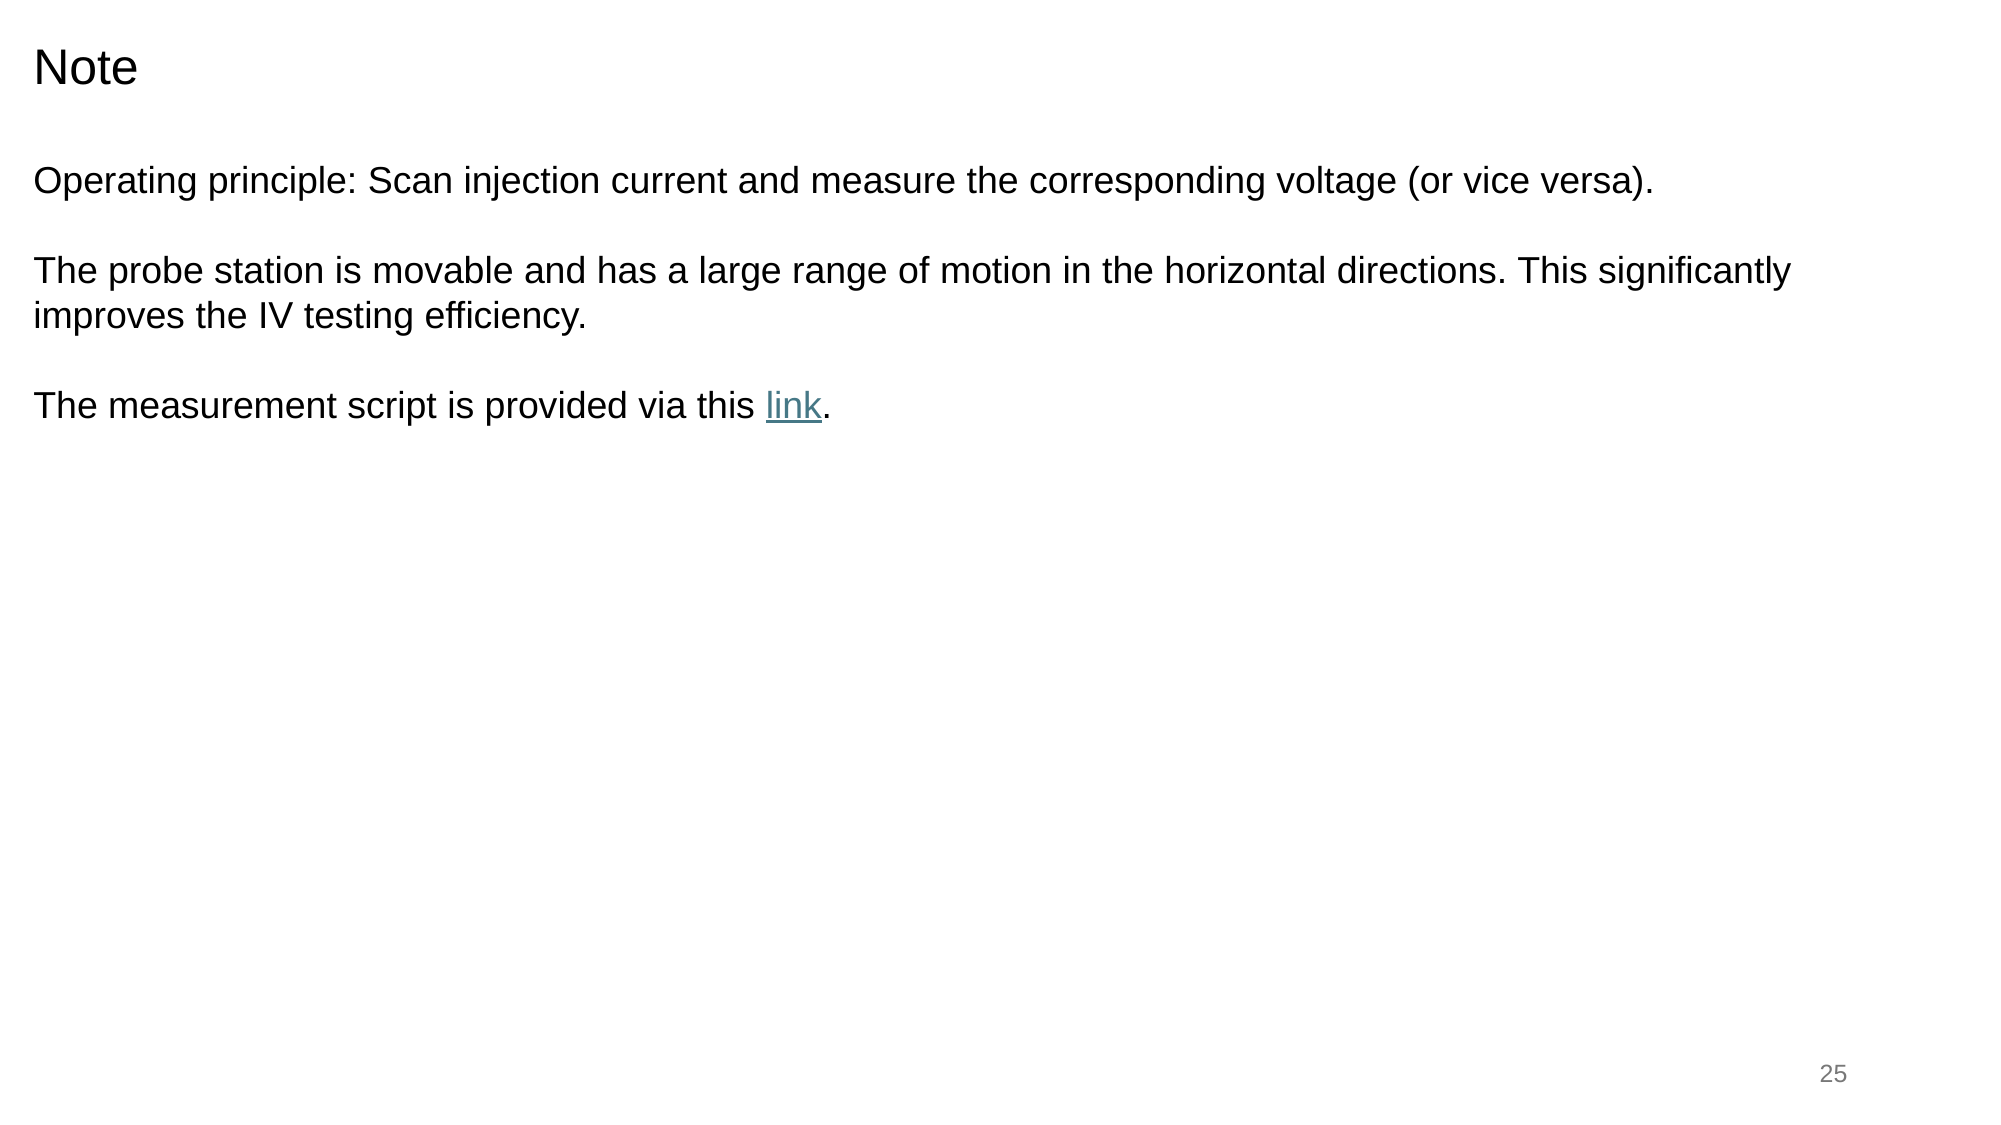

Note

Operating principle: Scan injection current and measure the corresponding voltage (or vice versa).

The probe station is movable and has a large range of motion in the horizontal directions. This significantly improves the IV testing efficiency.

The measurement script is provided via this link.
25